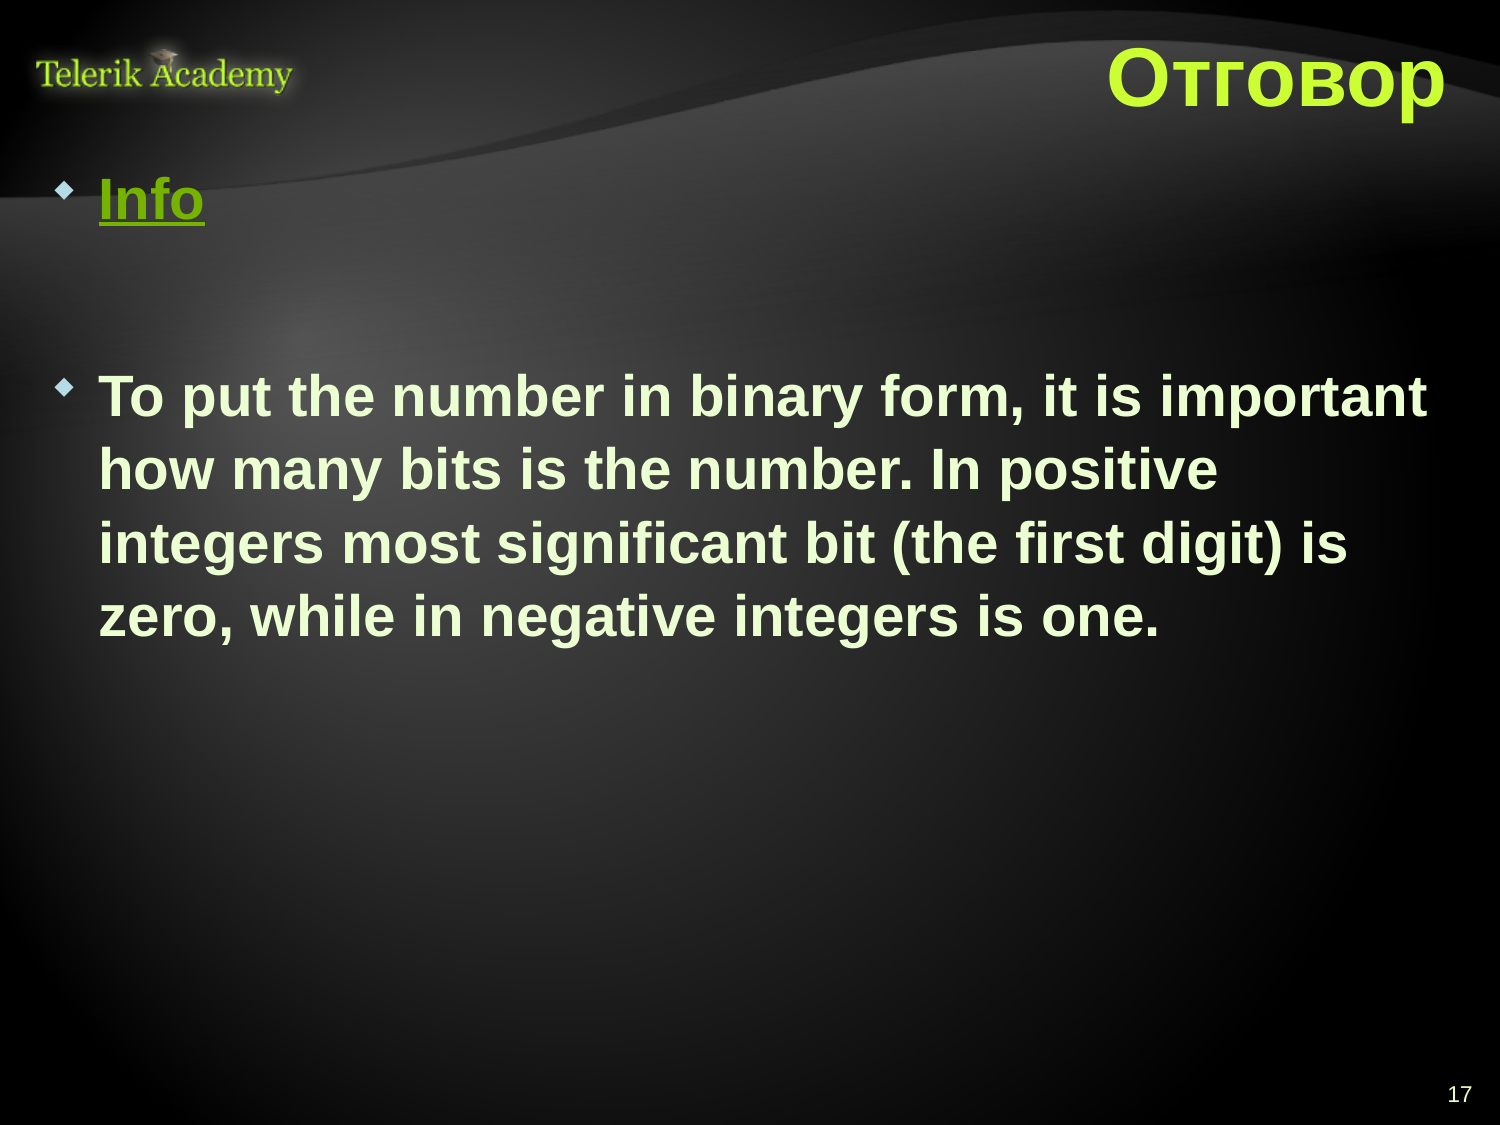

# Отговор
Info

To put the number in binary form, it is important how many bits is the number. In positive integers most significant bit (the first digit) is zero, while in negative integers is one.
17